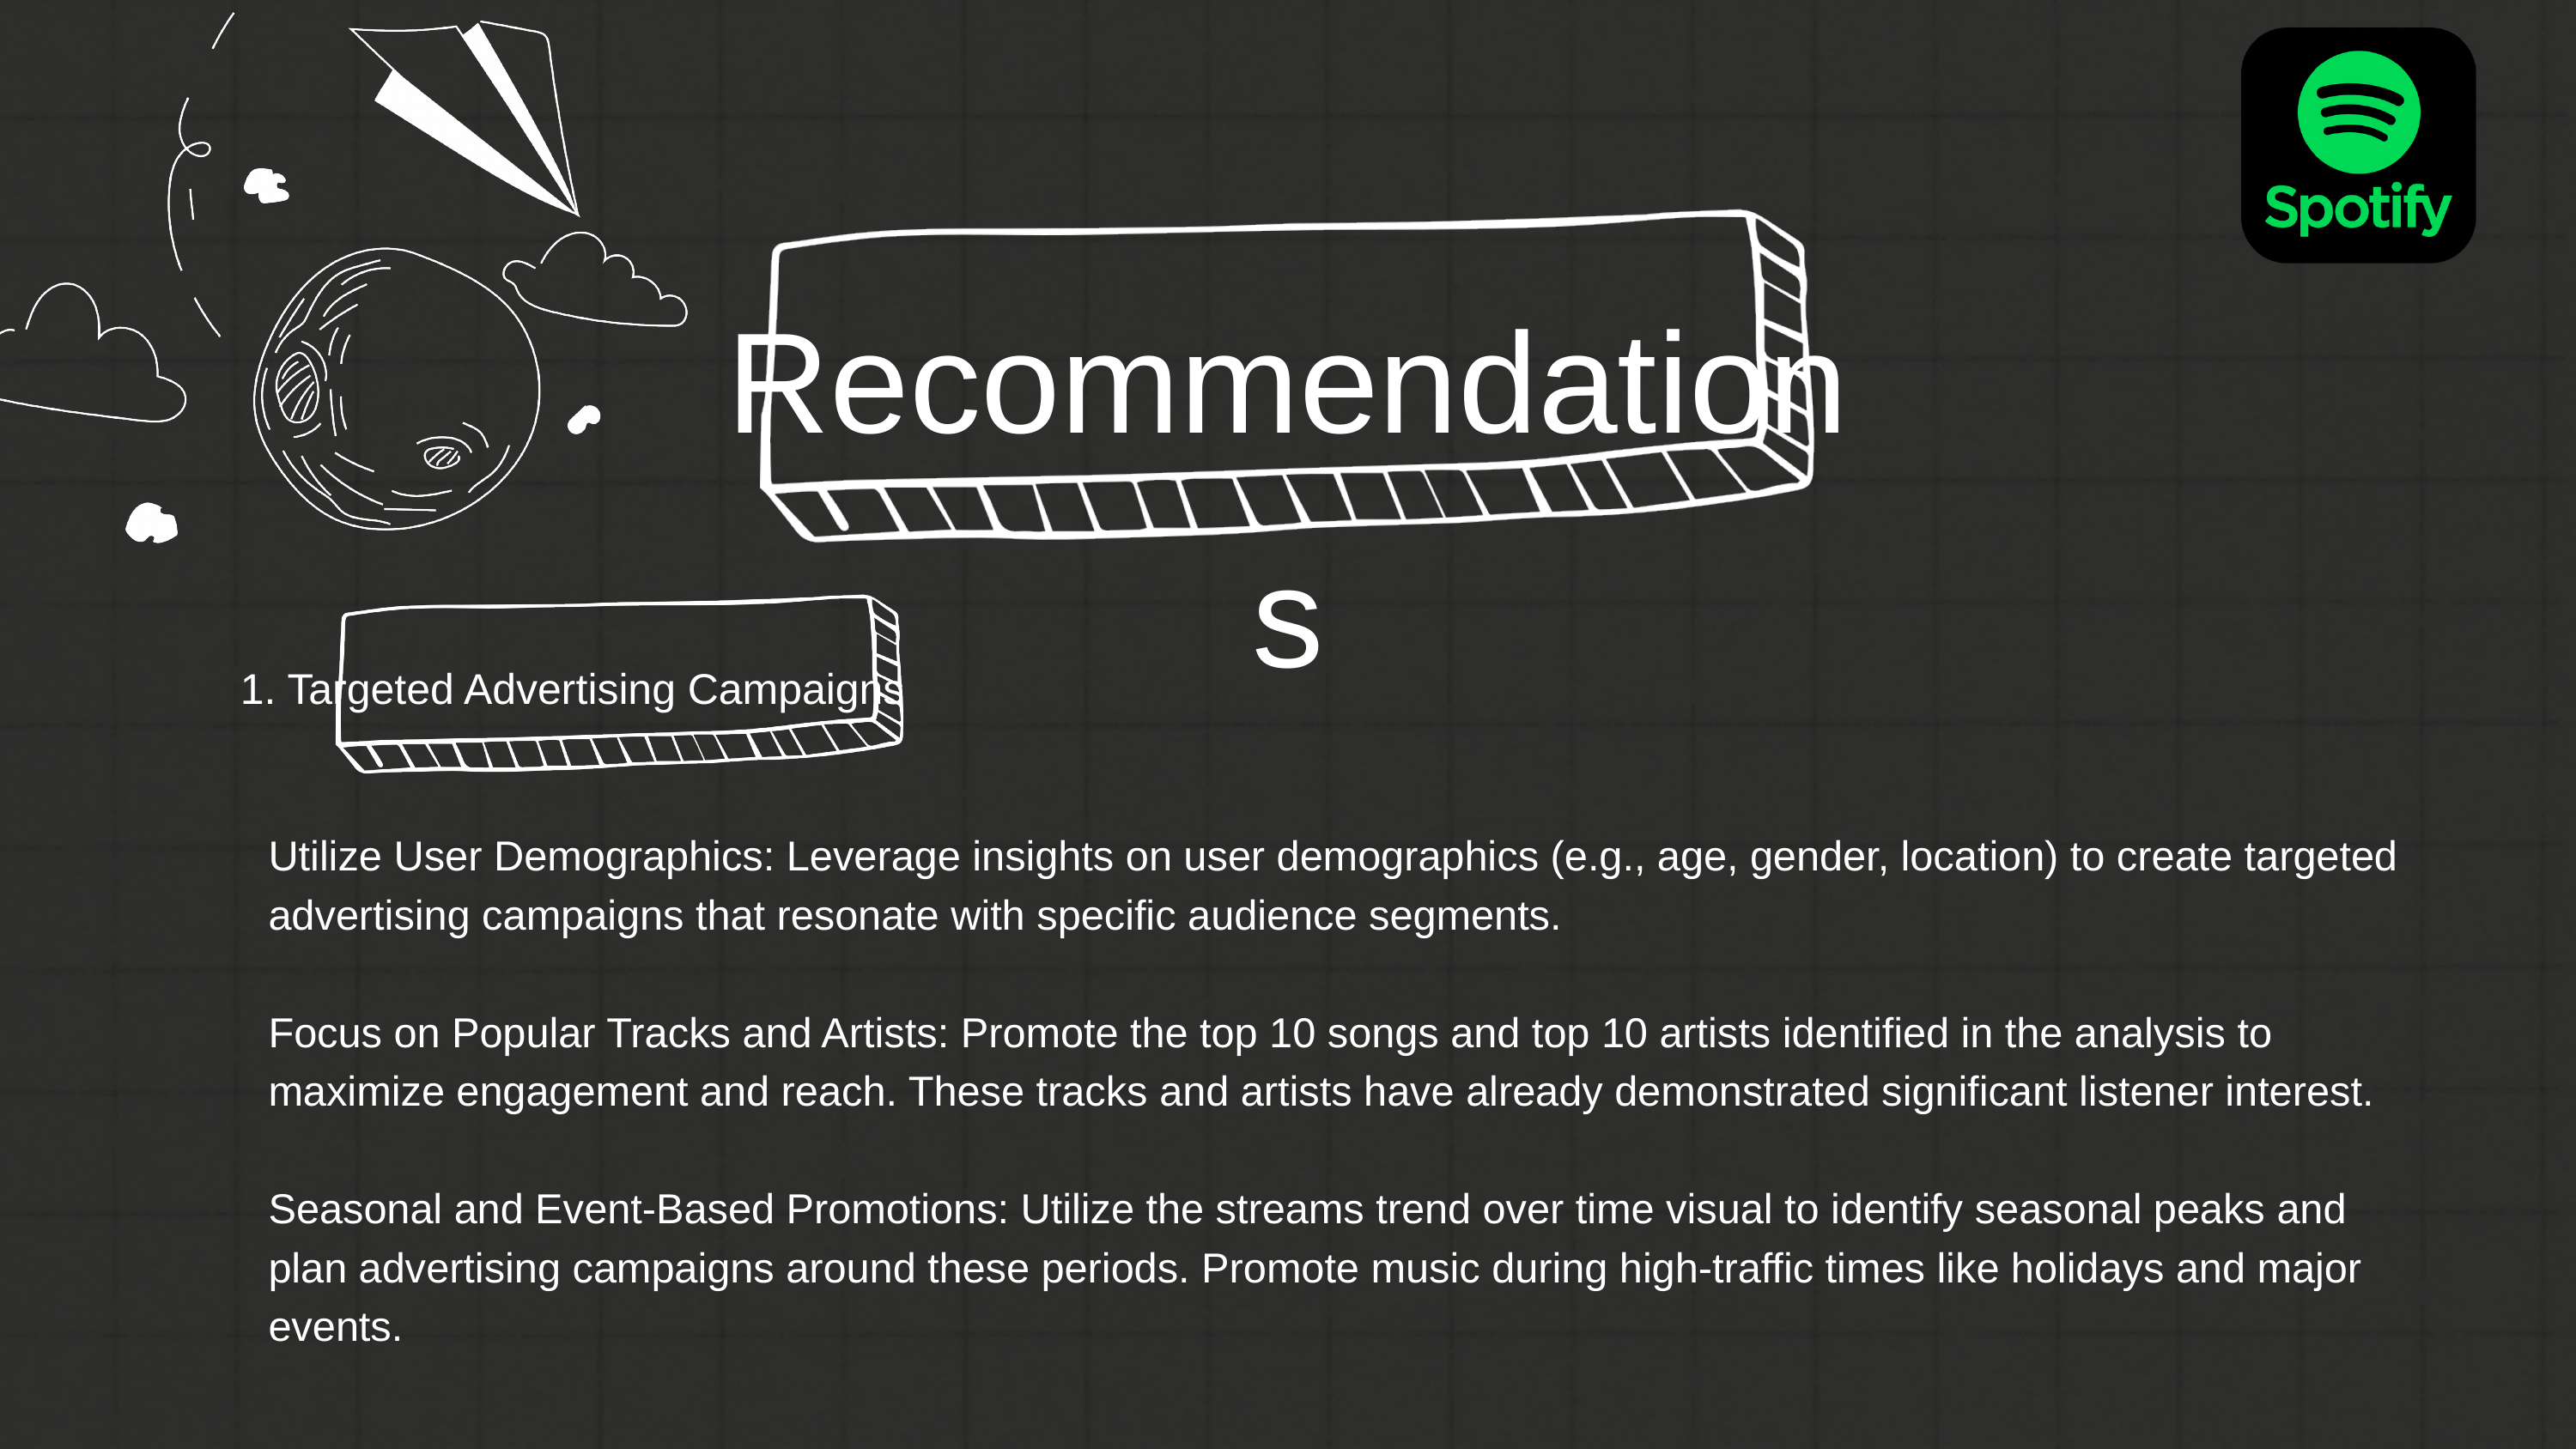

Recommendations

1. Targeted Advertising Campaigns

Utilize User Demographics: Leverage insights on user demographics (e.g., age, gender, location) to create targeted advertising campaigns that resonate with specific audience segments.

Focus on Popular Tracks and Artists: Promote the top 10 songs and top 10 artists identified in the analysis to maximize engagement and reach. These tracks and artists have already demonstrated significant listener interest.

Seasonal and Event-Based Promotions: Utilize the streams trend over time visual to identify seasonal peaks and plan advertising campaigns around these periods. Promote music during high-traffic times like holidays and major events.